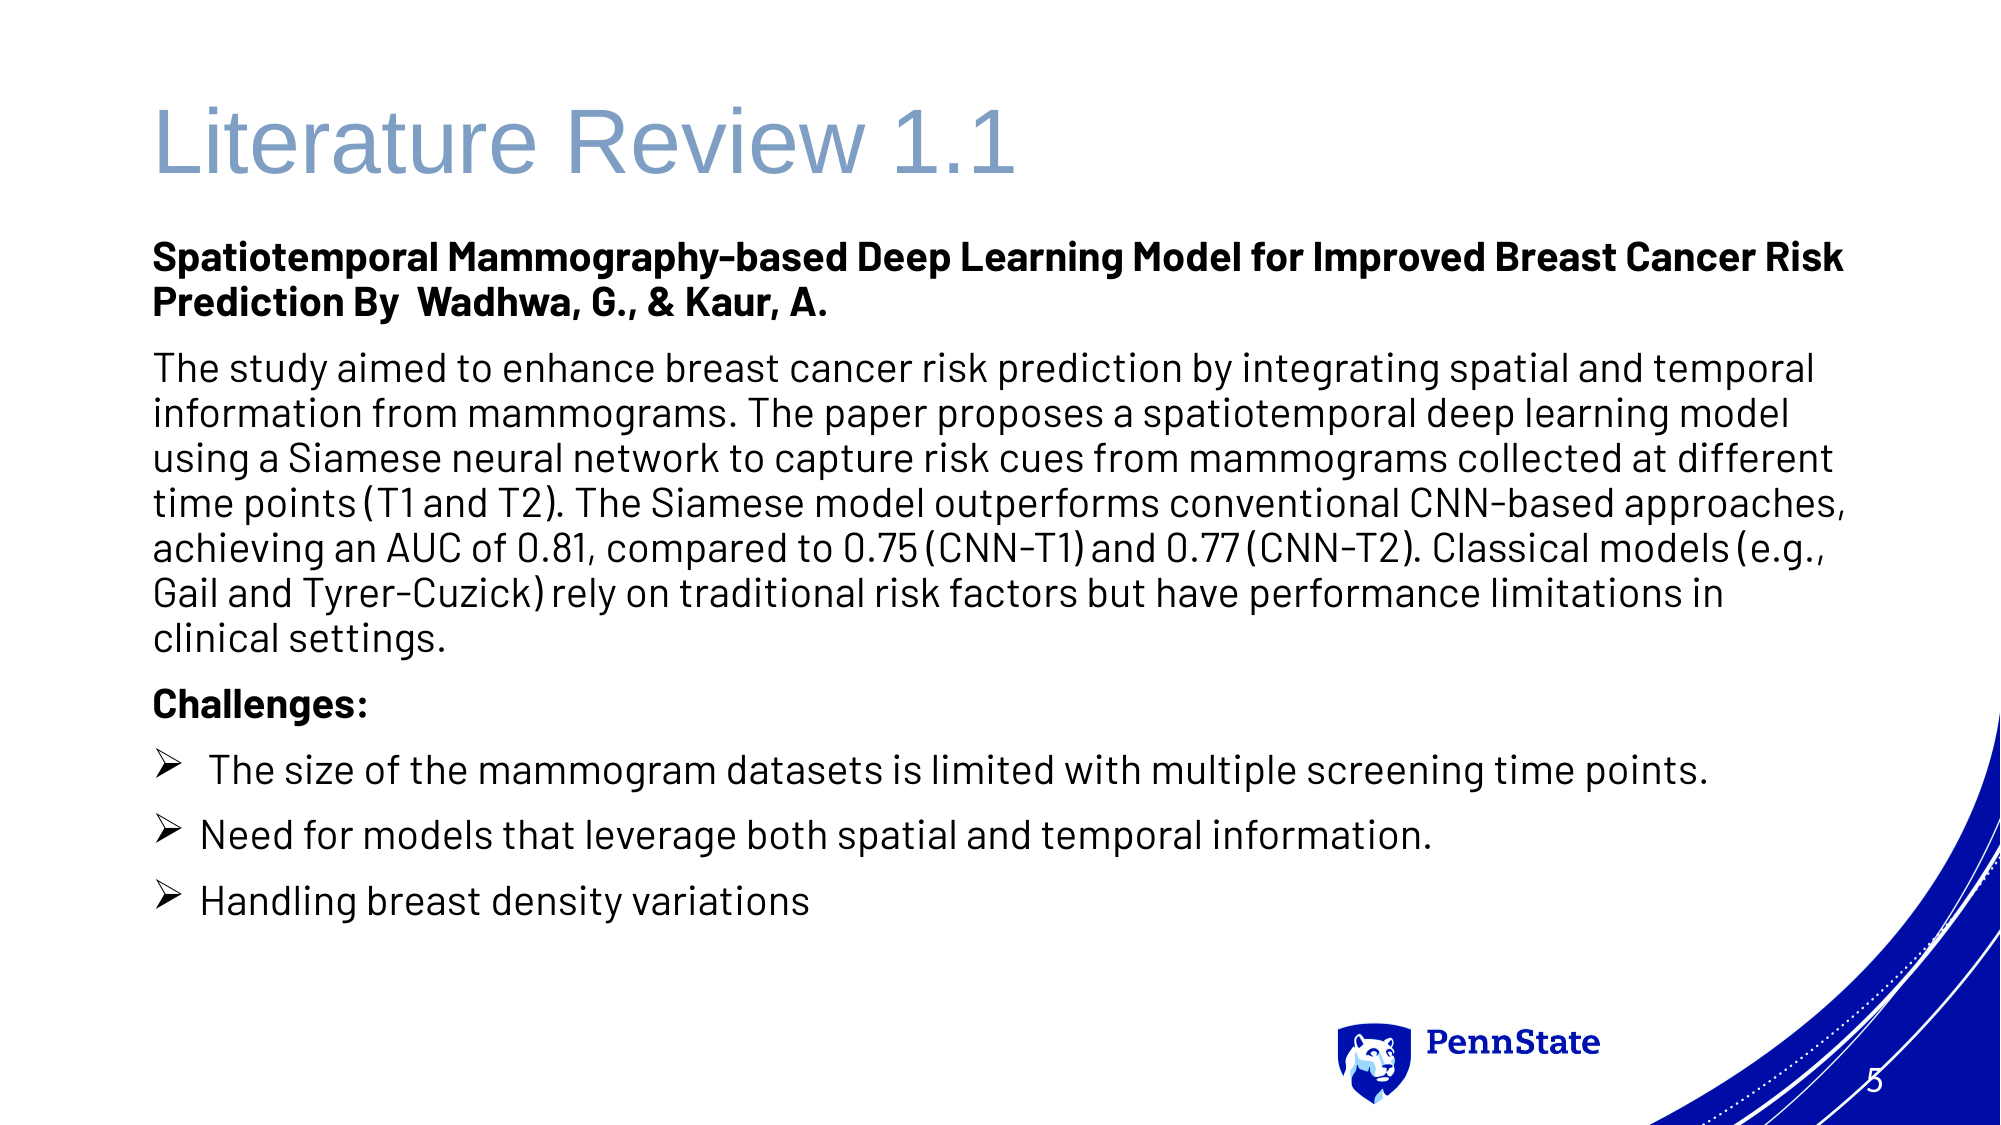

# Literature Review 1.1
Spatiotemporal Mammography-based Deep Learning Model for Improved Breast Cancer Risk Prediction By  Wadhwa, G., & Kaur, A.
The study aimed to enhance breast cancer risk prediction by integrating spatial and temporal information from mammograms. The paper proposes a spatiotemporal deep learning model using a Siamese neural network to capture risk cues from mammograms collected at different time points (T1 and T2). The Siamese model outperforms conventional CNN-based approaches, achieving an AUC of 0.81, compared to 0.75 (CNN-T1) and 0.77 (CNN-T2). Classical models (e.g., Gail and Tyrer-Cuzick) rely on traditional risk factors but have performance limitations in clinical settings.
Challenges:
 The size of the mammogram datasets is limited with multiple screening time points.
Need for models that leverage both spatial and temporal information.
Handling breast density variations